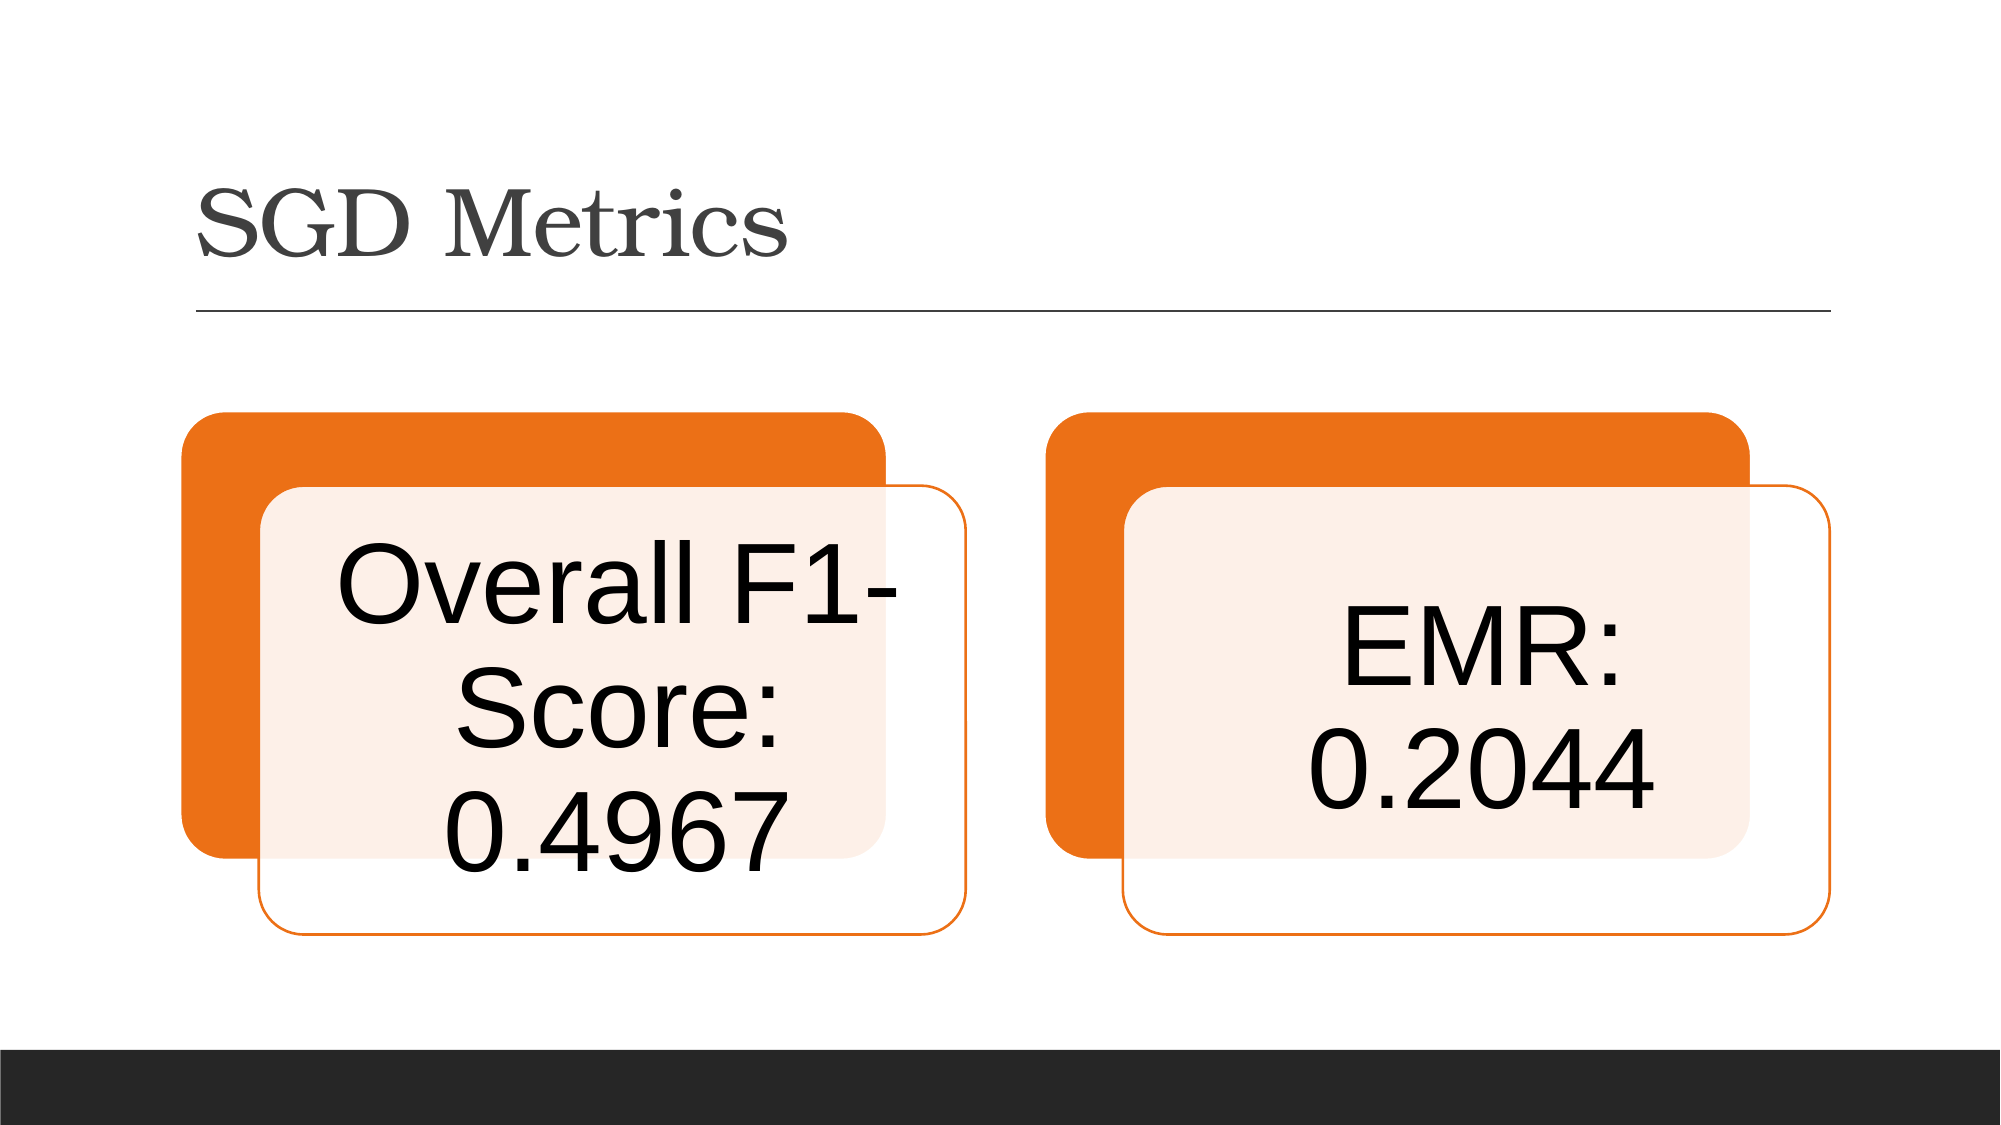

# SGD Metrics
Overall F1-Score: 0.4967
EMR: 0.2044